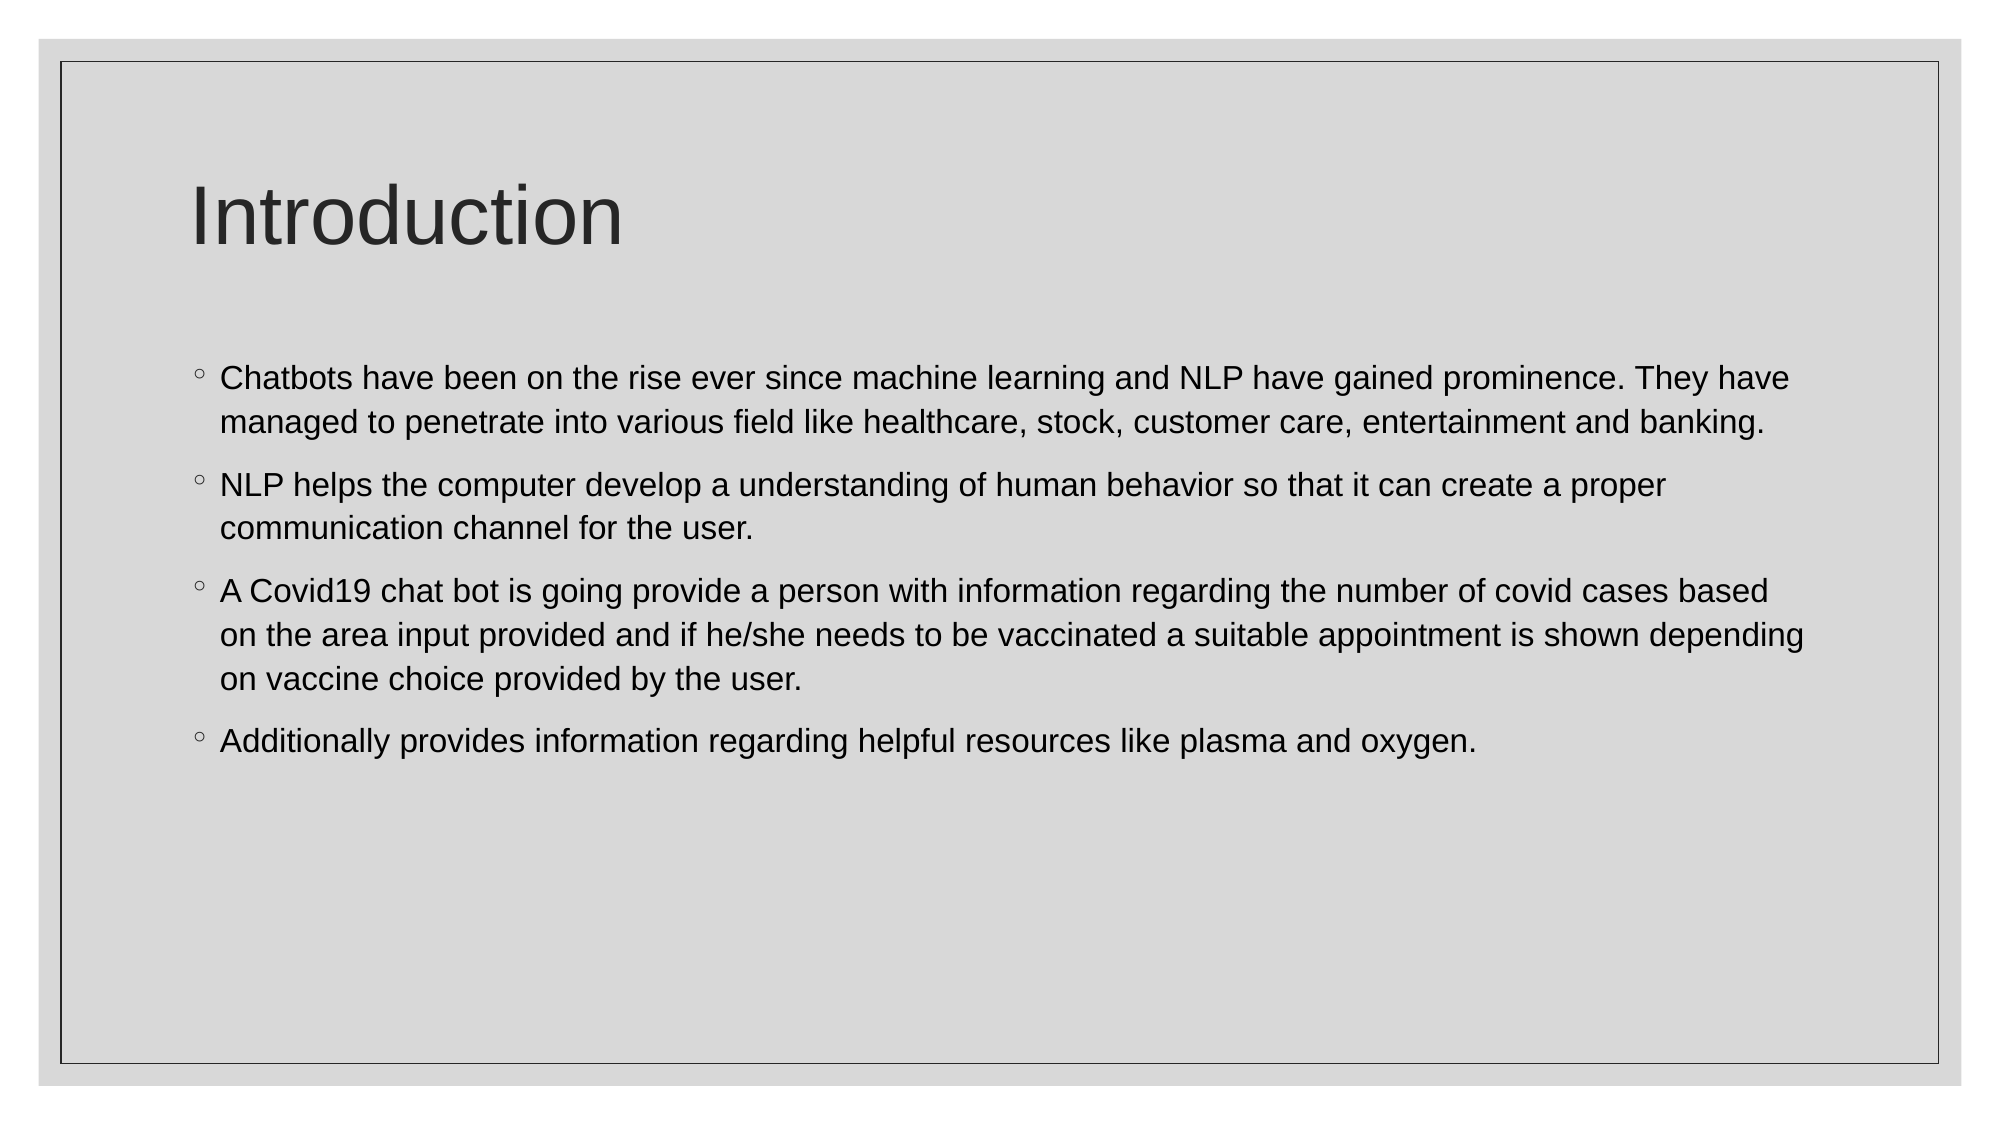

# Introduction
Chatbots have been on the rise ever since machine learning and NLP have gained prominence. They have managed to penetrate into various field like healthcare, stock, customer care, entertainment and banking.
NLP helps the computer develop a understanding of human behavior so that it can create a proper communication channel for the user.
A Covid19 chat bot is going provide a person with information regarding the number of covid cases based on the area input provided and if he/she needs to be vaccinated a suitable appointment is shown depending on vaccine choice provided by the user.
Additionally provides information regarding helpful resources like plasma and oxygen.